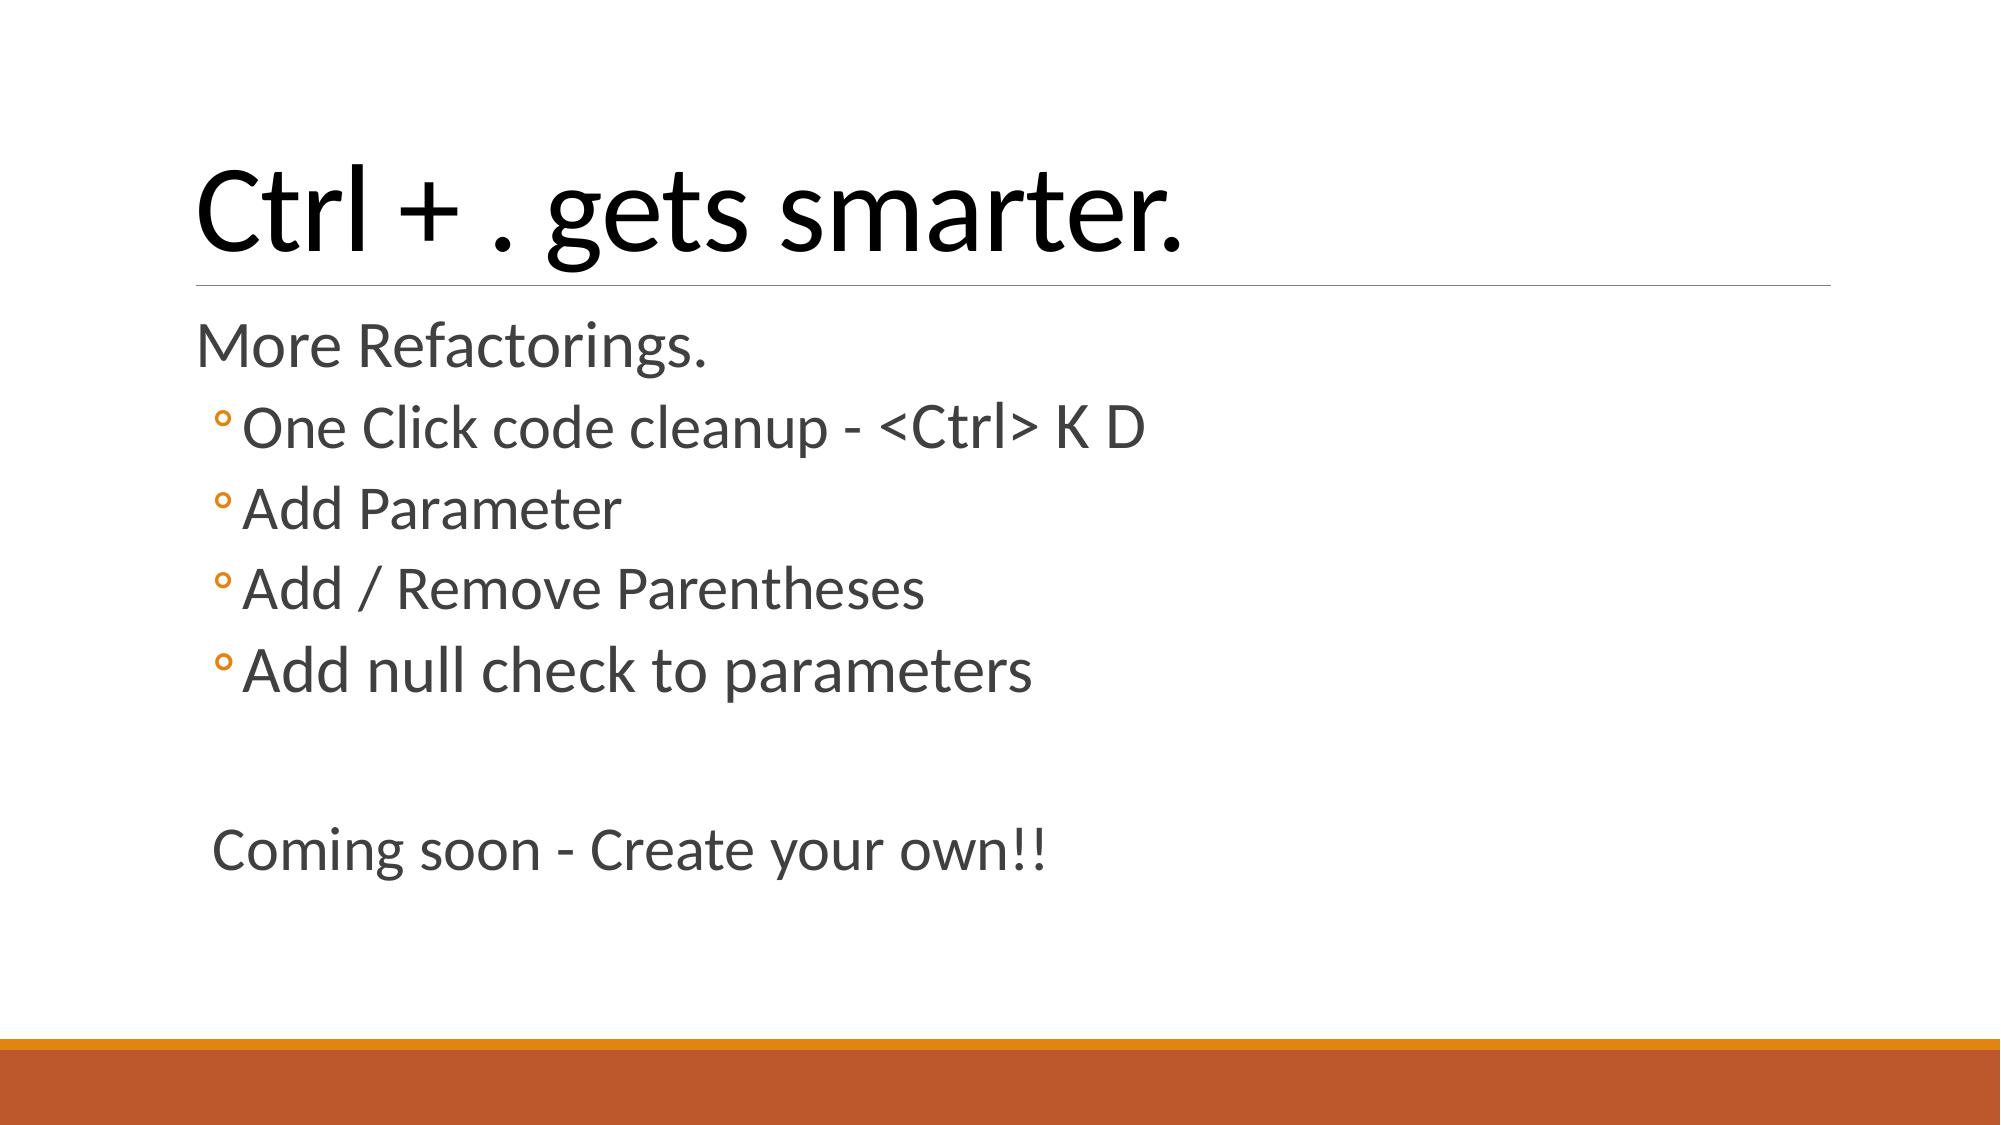

# Ctrl + . gets smarter.
More Refactorings.
One Click code cleanup - <Ctrl> K D
Add Parameter
Add / Remove Parentheses
Add null check to parameters

Coming soon - Create your own!!